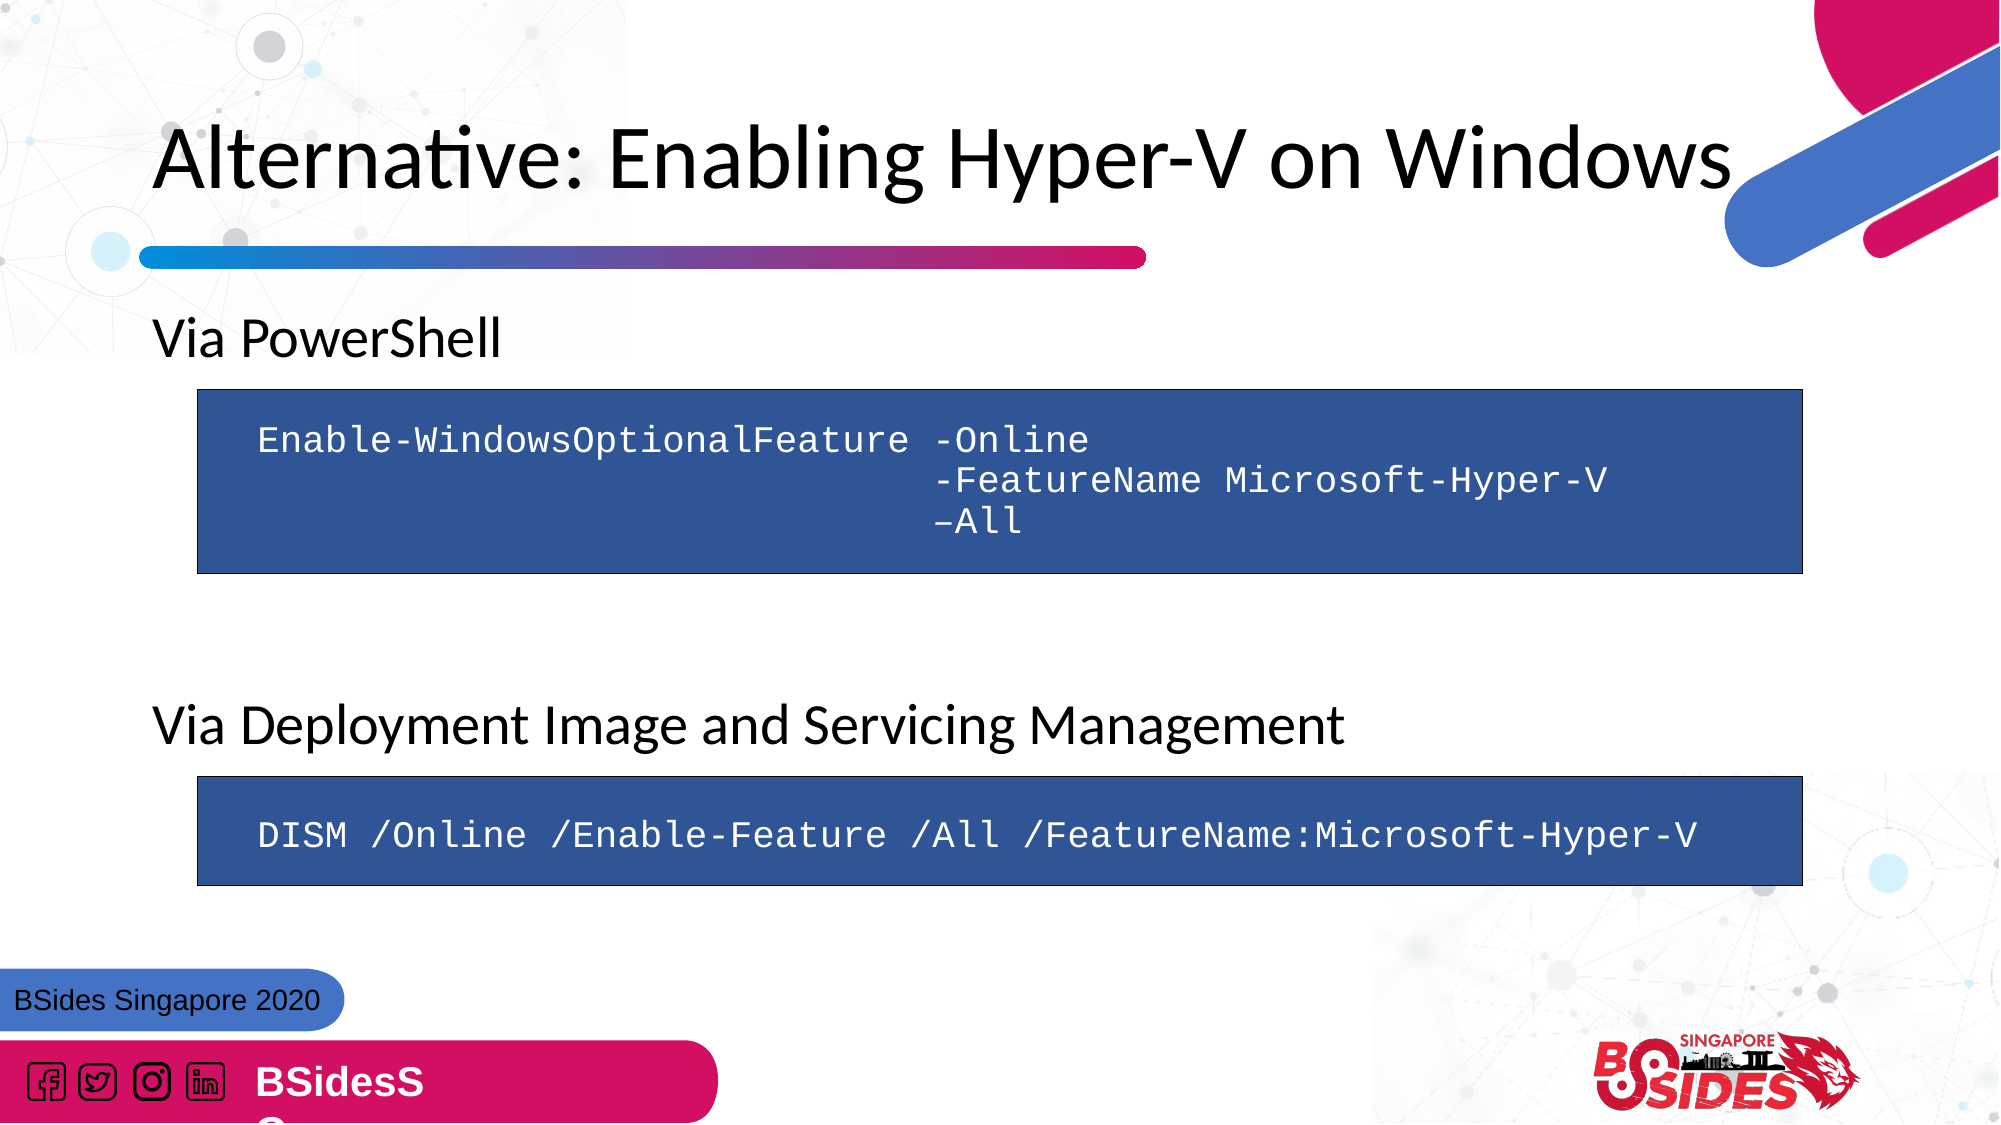

# Alternative: Enabling Hyper-V on Windows
Via PowerShell

Via Deployment Image and Servicing Management
  Enable-WindowsOptionalFeature -Online
                                -FeatureName Microsoft-Hyper-V
                                –All

  DISM /Online /Enable-Feature /All /FeatureName:Microsoft-Hyper-V